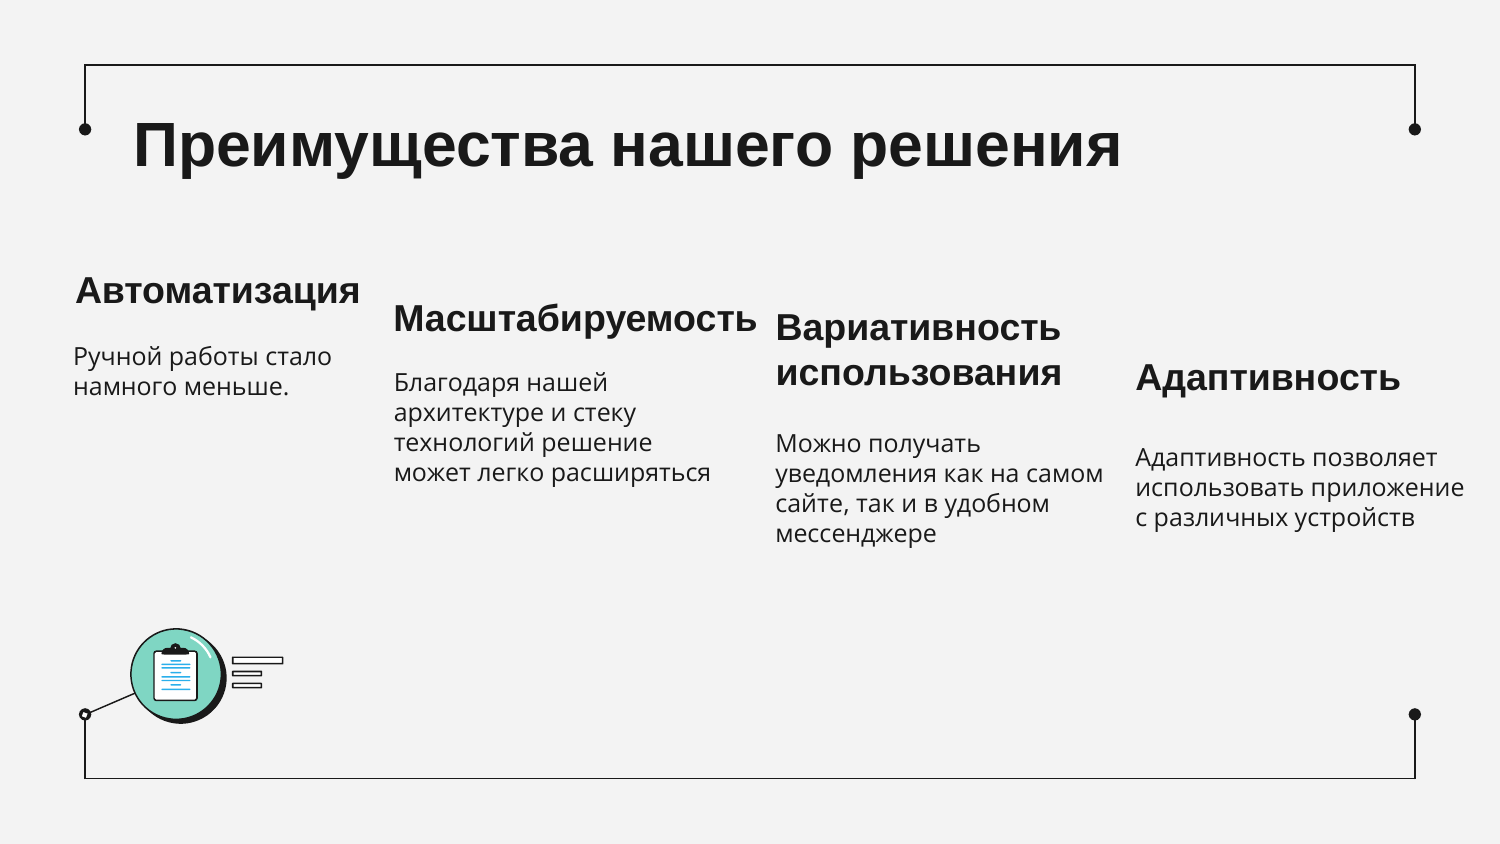

# Преимущества нашего решения
Автоматизация
Масштабируемость
Вариативность использования
Адаптивность
Ручной работы стало намного меньше.
Благодаря нашей архитектуре и стеку технологий решение может легко расширяться
Можно получать уведомления как на самом сайте, так и в удобном мессенджере
Адаптивность позволяет использовать приложение с различных устройств